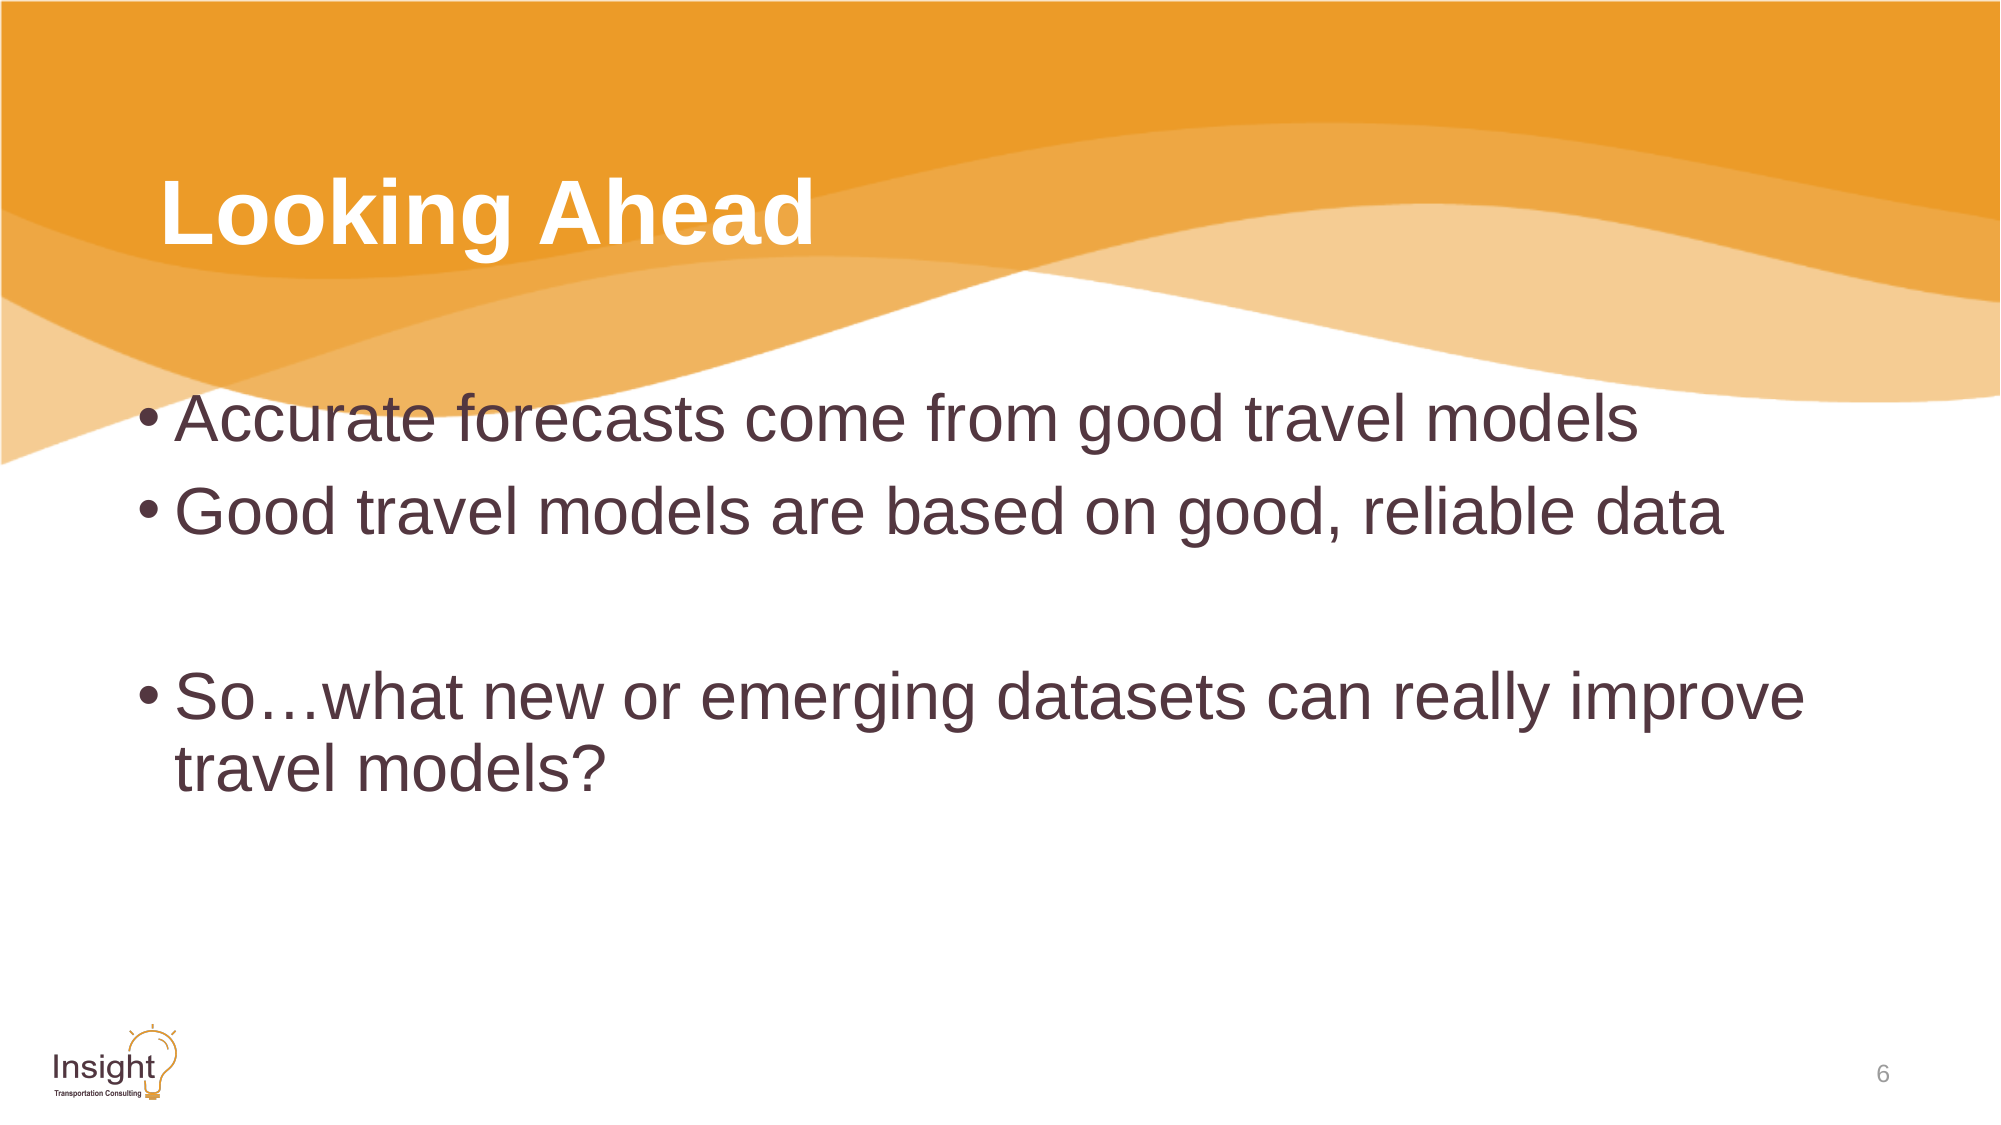

# Looking Ahead
Accurate forecasts come from good travel models
Good travel models are based on good, reliable data

So…what new or emerging datasets can really improve travel models?

6